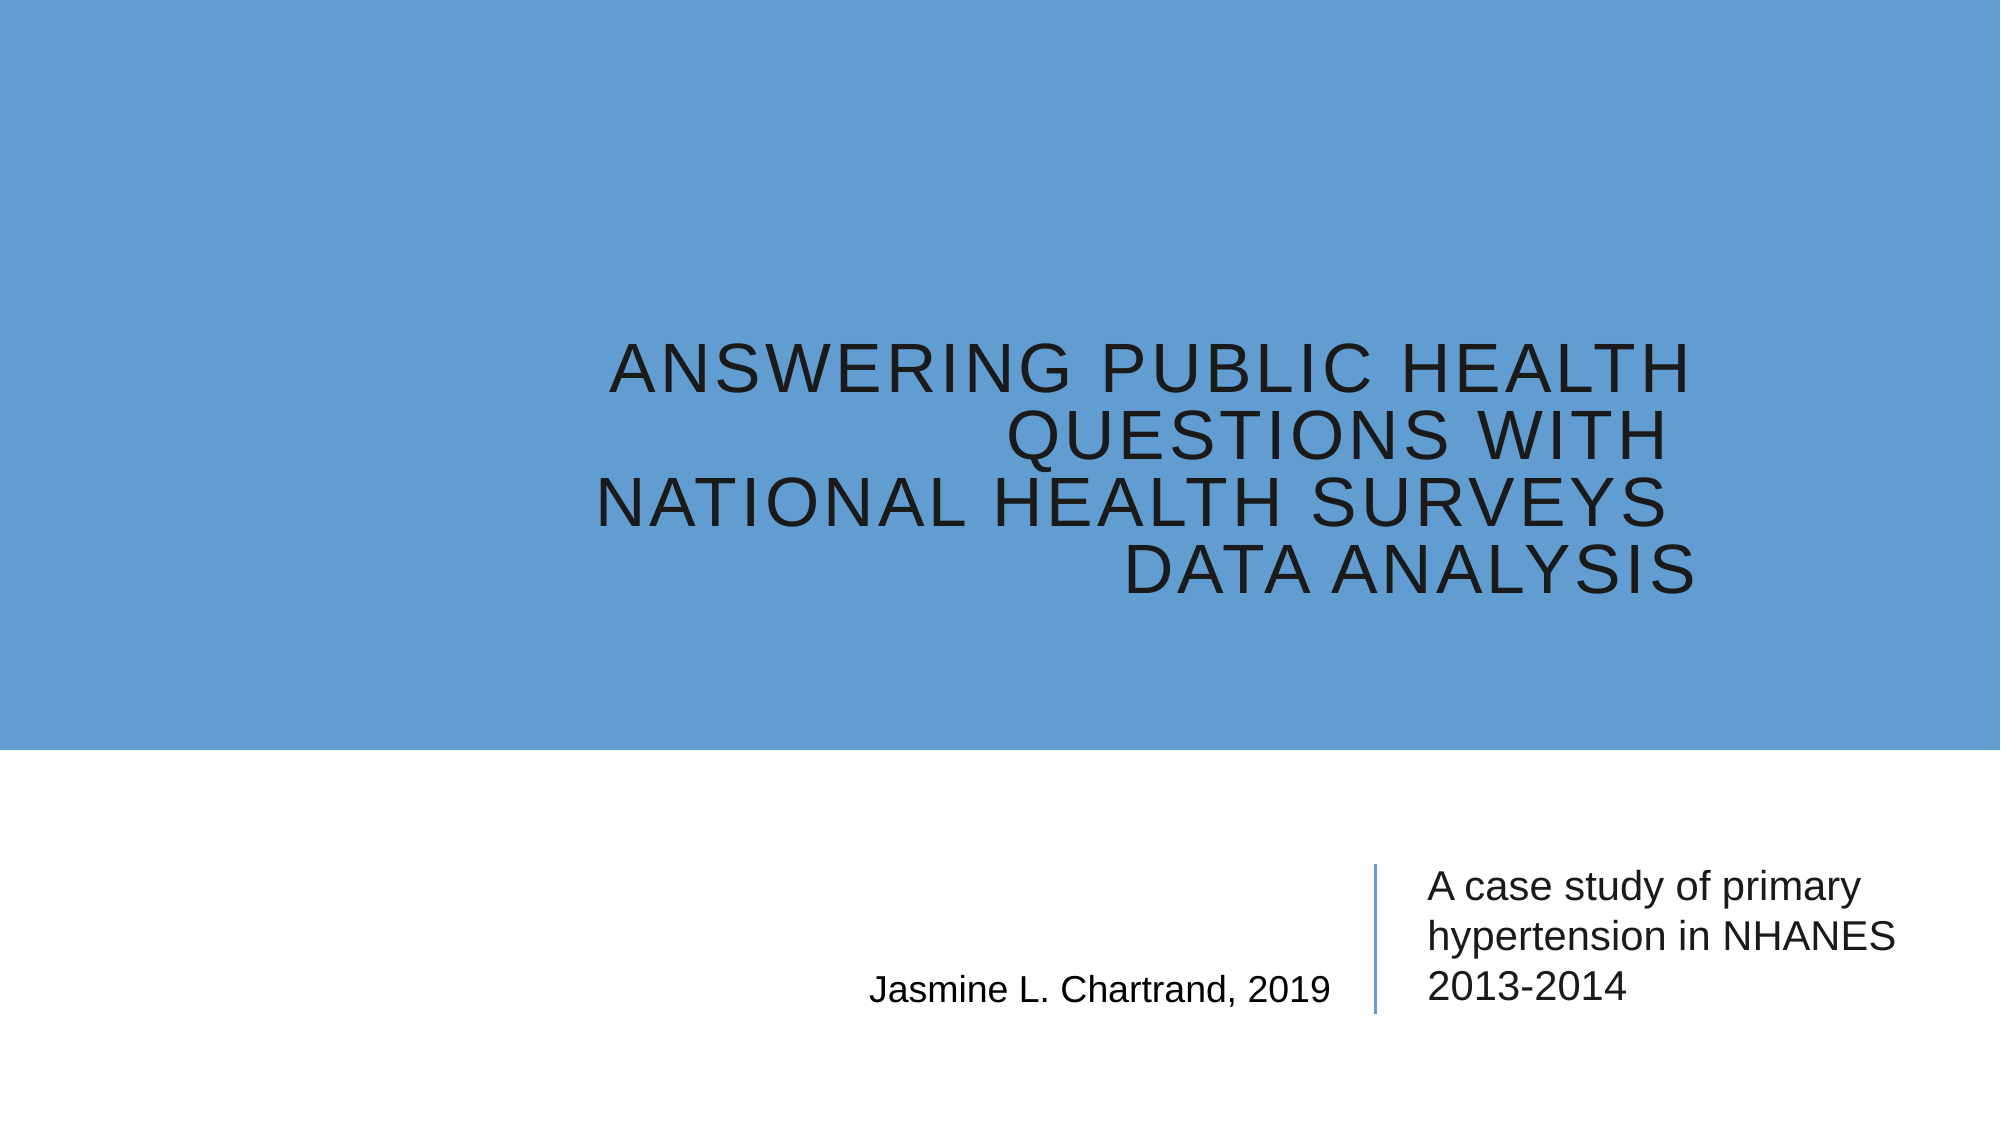

# Answering public health questions with National Health Surveys Data Analysis
A case study of primary hypertension in NHANES 2013-2014
Jasmine L. Chartrand, 2019